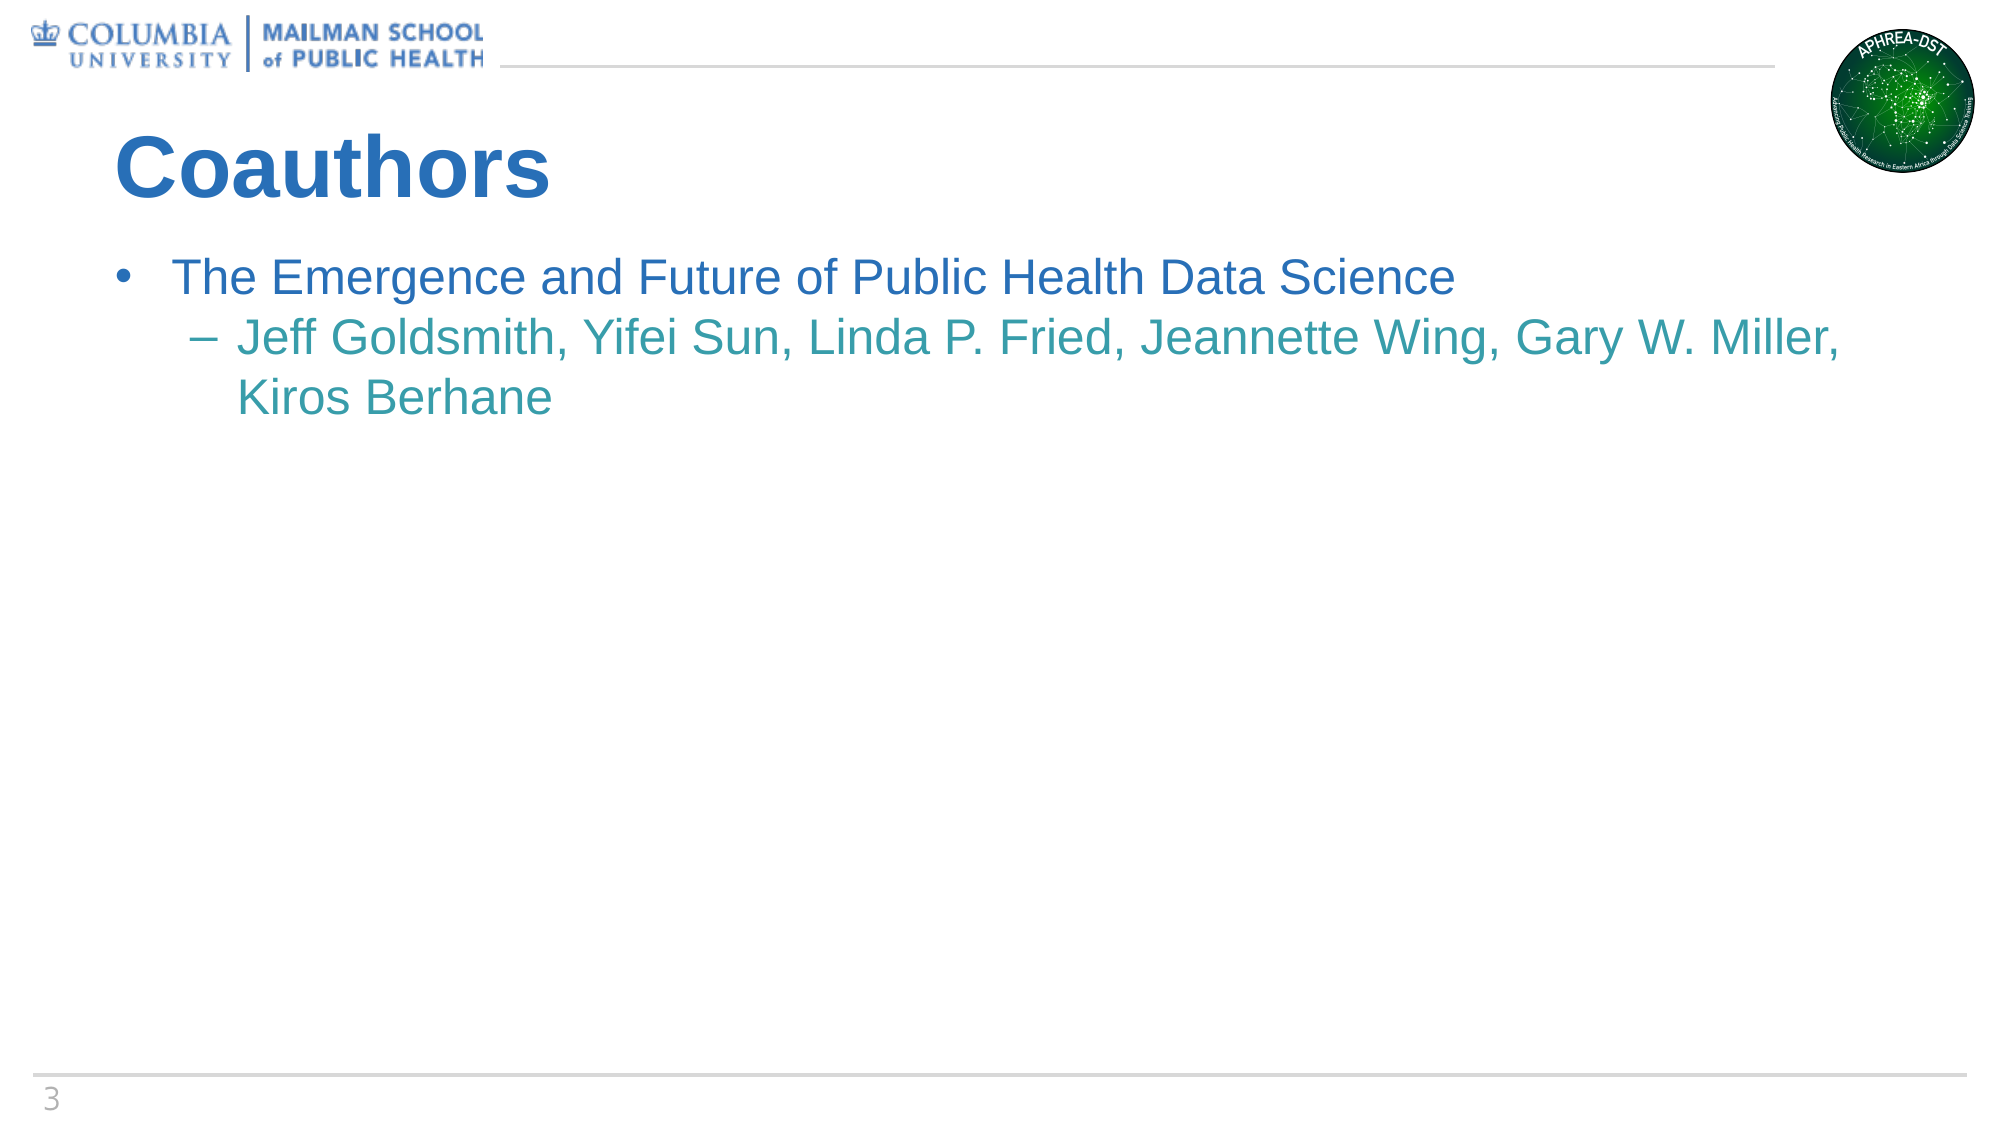

# Coauthors
The Emergence and Future of Public Health Data Science
Jeff Goldsmith, Yifei Sun, Linda P. Fried, Jeannette Wing, Gary W. Miller, Kiros Berhane